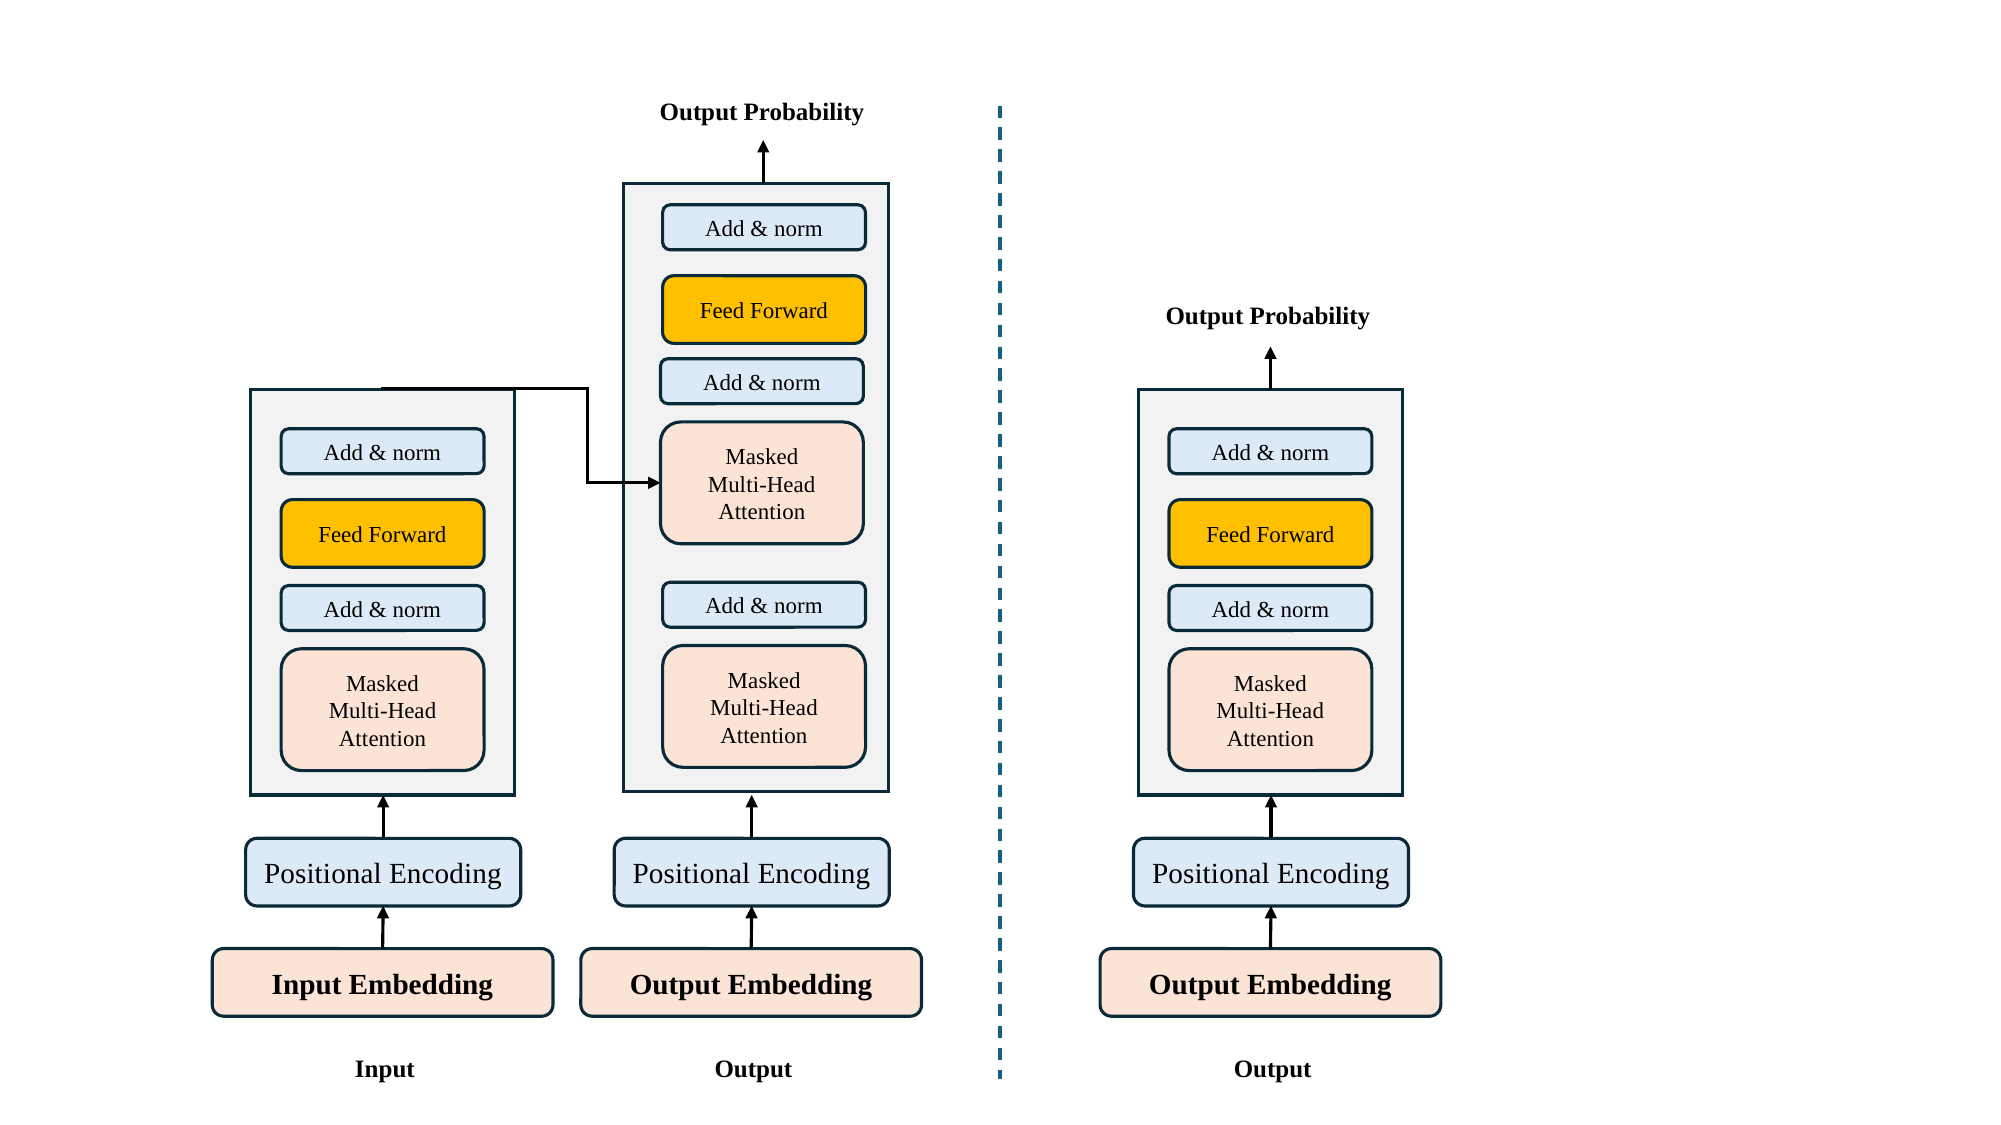

Output Probability

Add & norm
Feed Forward
Output Probability
Add & norm

Masked
Multi-Head Attention
Add & norm
Add & norm
Feed Forward
Feed Forward
Add & norm
Add & norm
Add & norm
Masked
Multi-Head Attention
Masked
Multi-Head Attention
Masked
Multi-Head Attention
Positional Encoding
Positional Encoding
Positional Encoding
Input Embedding
Output Embedding
Output Embedding
Input
Output
Output